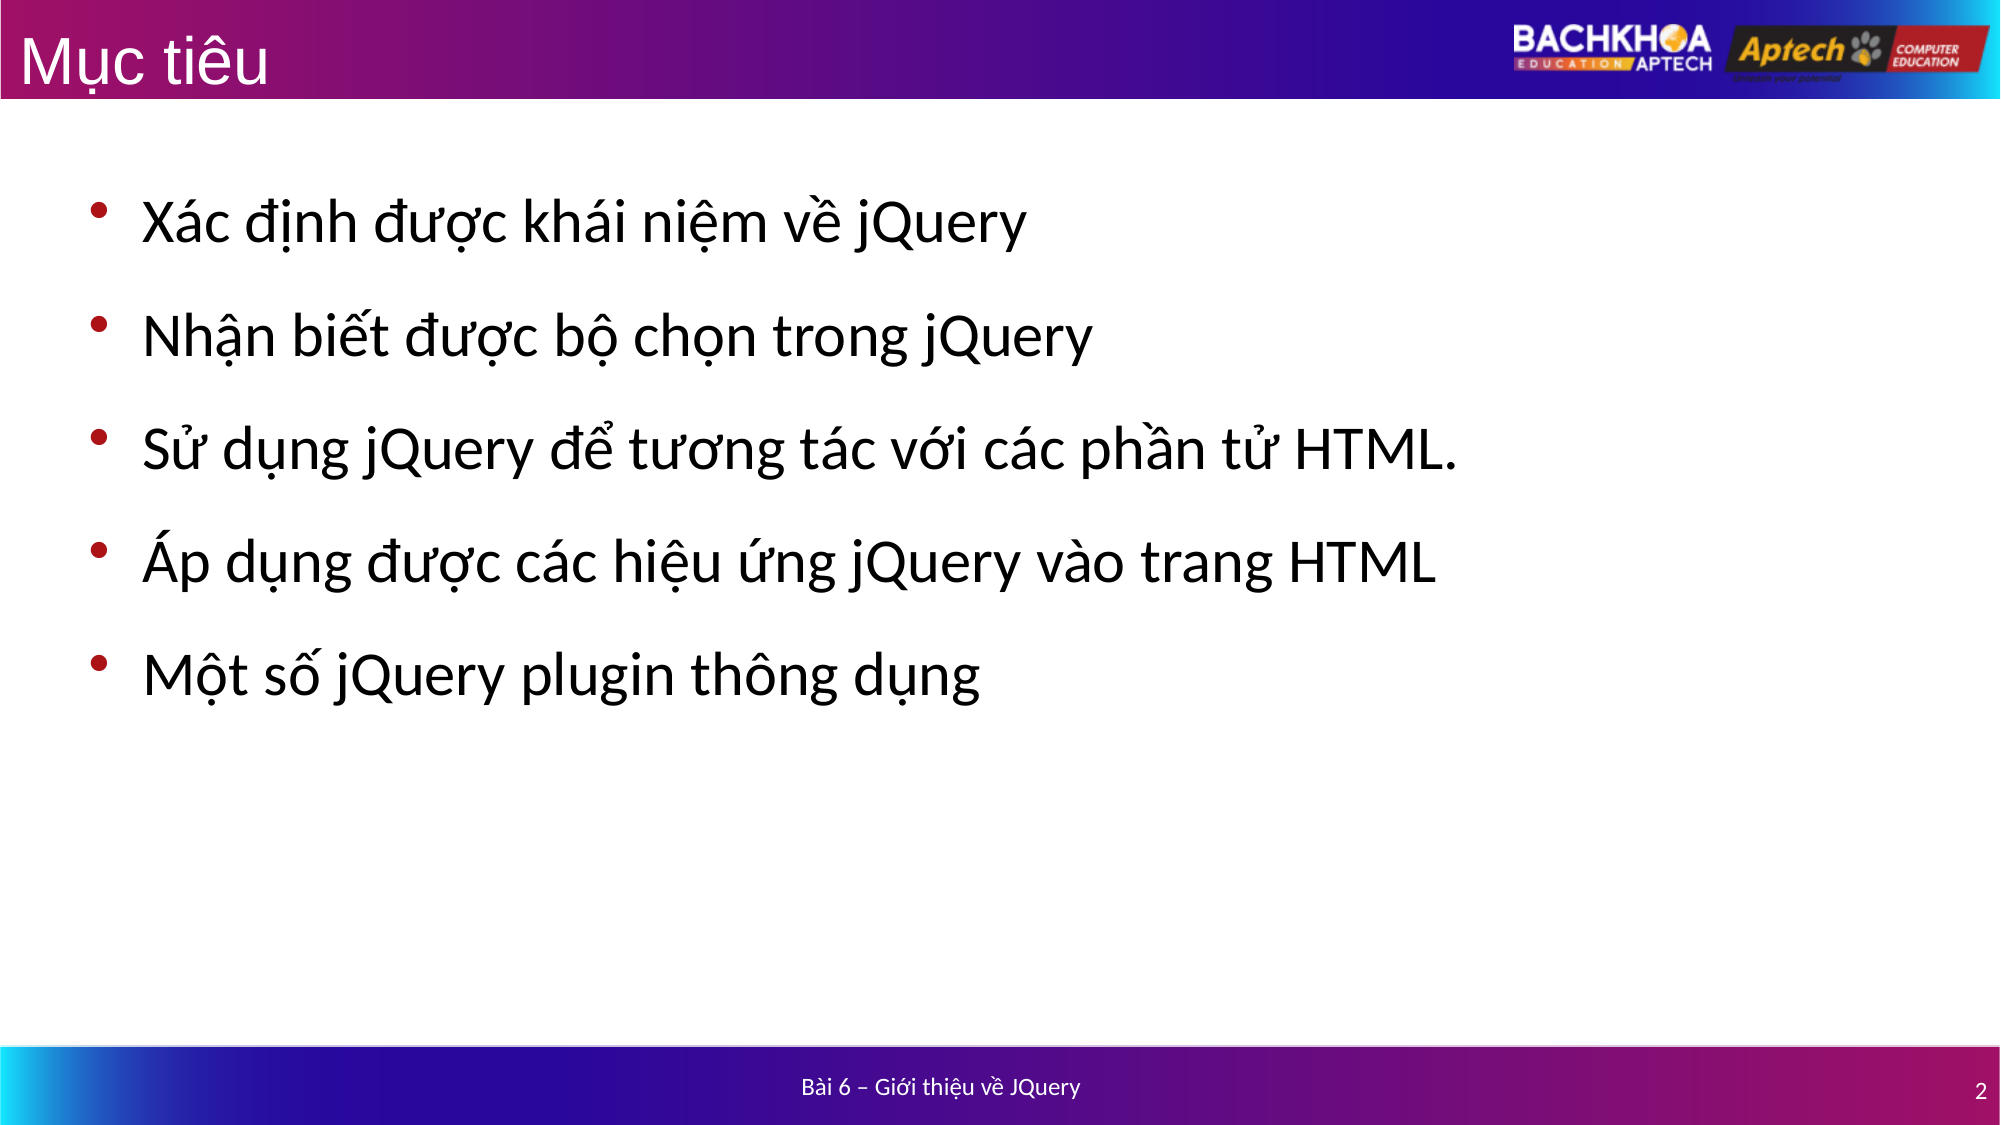

# Mục tiêu
Xác định được khái niệm về jQuery
Nhận biết được bộ chọn trong jQuery
Sử dụng jQuery để tương tác với các phần tử HTML.
Áp dụng được các hiệu ứng jQuery vào trang HTML
Một số jQuery plugin thông dụng
Bài 6 – Giới thiệu về JQuery
2